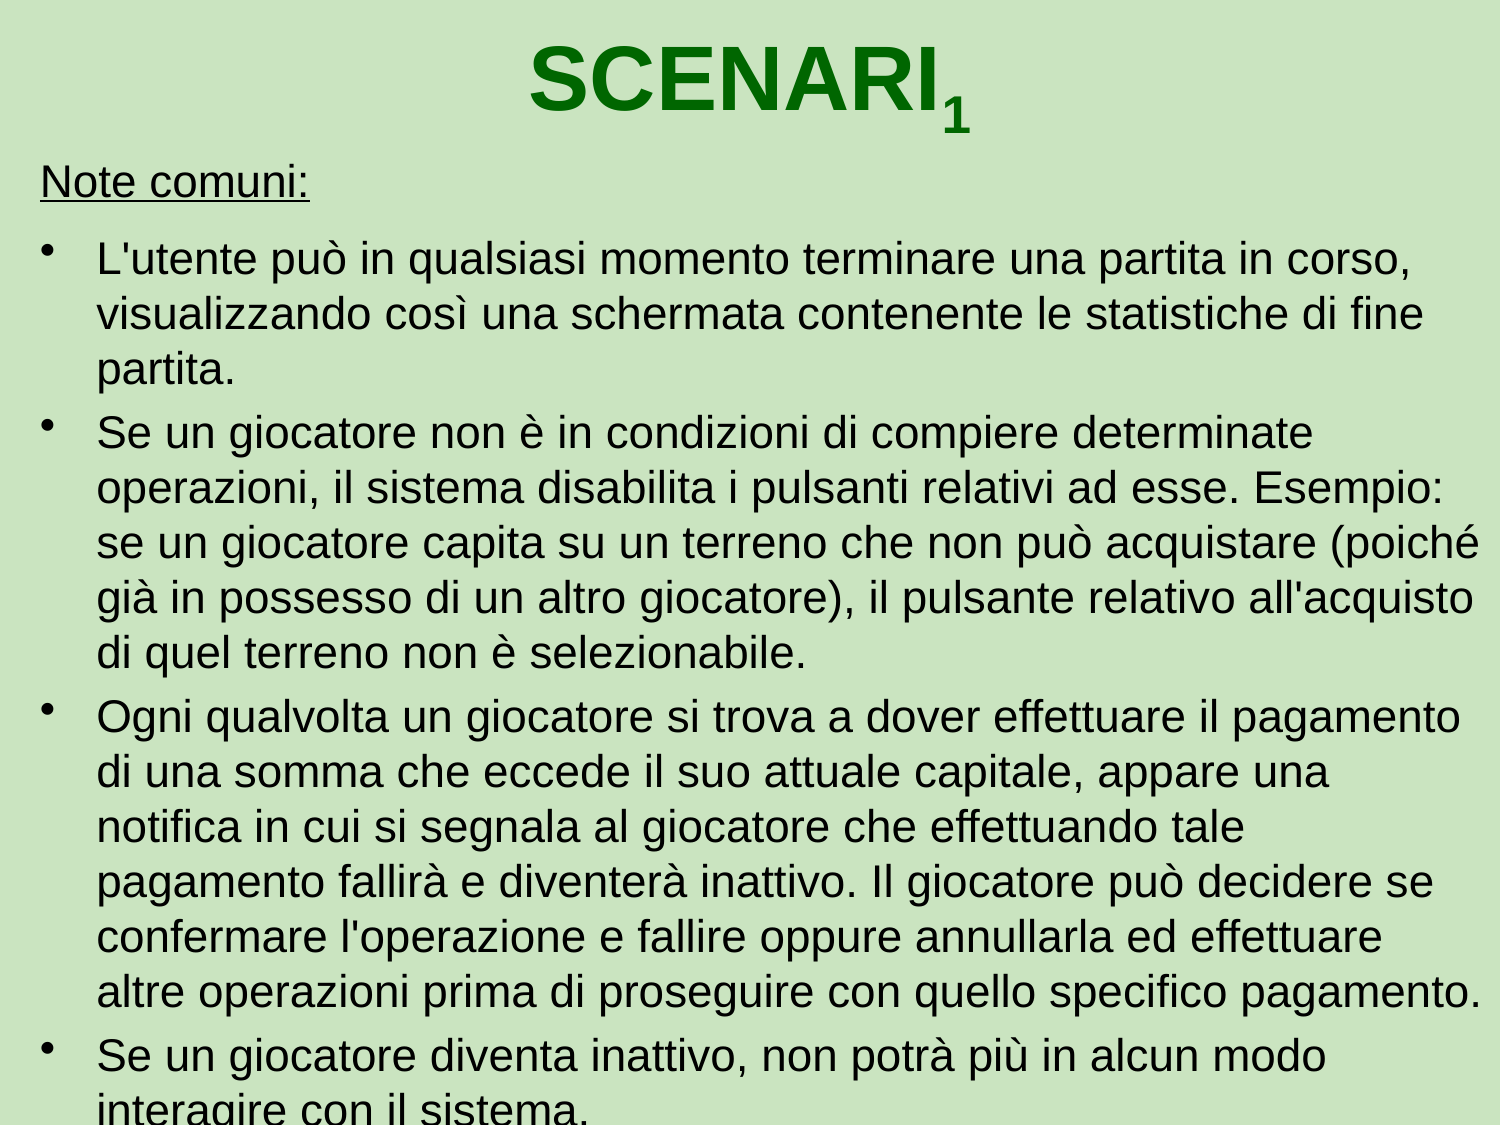

# SCENARI1
Note comuni:
L'utente può in qualsiasi momento terminare una partita in corso, visualizzando così una schermata contenente le statistiche di fine partita.
Se un giocatore non è in condizioni di compiere determinate operazioni, il sistema disabilita i pulsanti relativi ad esse. Esempio: se un giocatore capita su un terreno che non può acquistare (poiché già in possesso di un altro giocatore), il pulsante relativo all'acquisto di quel terreno non è selezionabile.
Ogni qualvolta un giocatore si trova a dover effettuare il pagamento di una somma che eccede il suo attuale capitale, appare una notifica in cui si segnala al giocatore che effettuando tale pagamento fallirà e diventerà inattivo. Il giocatore può decidere se confermare l'operazione e fallire oppure annullarla ed effettuare altre operazioni prima di proseguire con quello specifico pagamento.
Se un giocatore diventa inattivo, non potrà più in alcun modo interagire con il sistema.